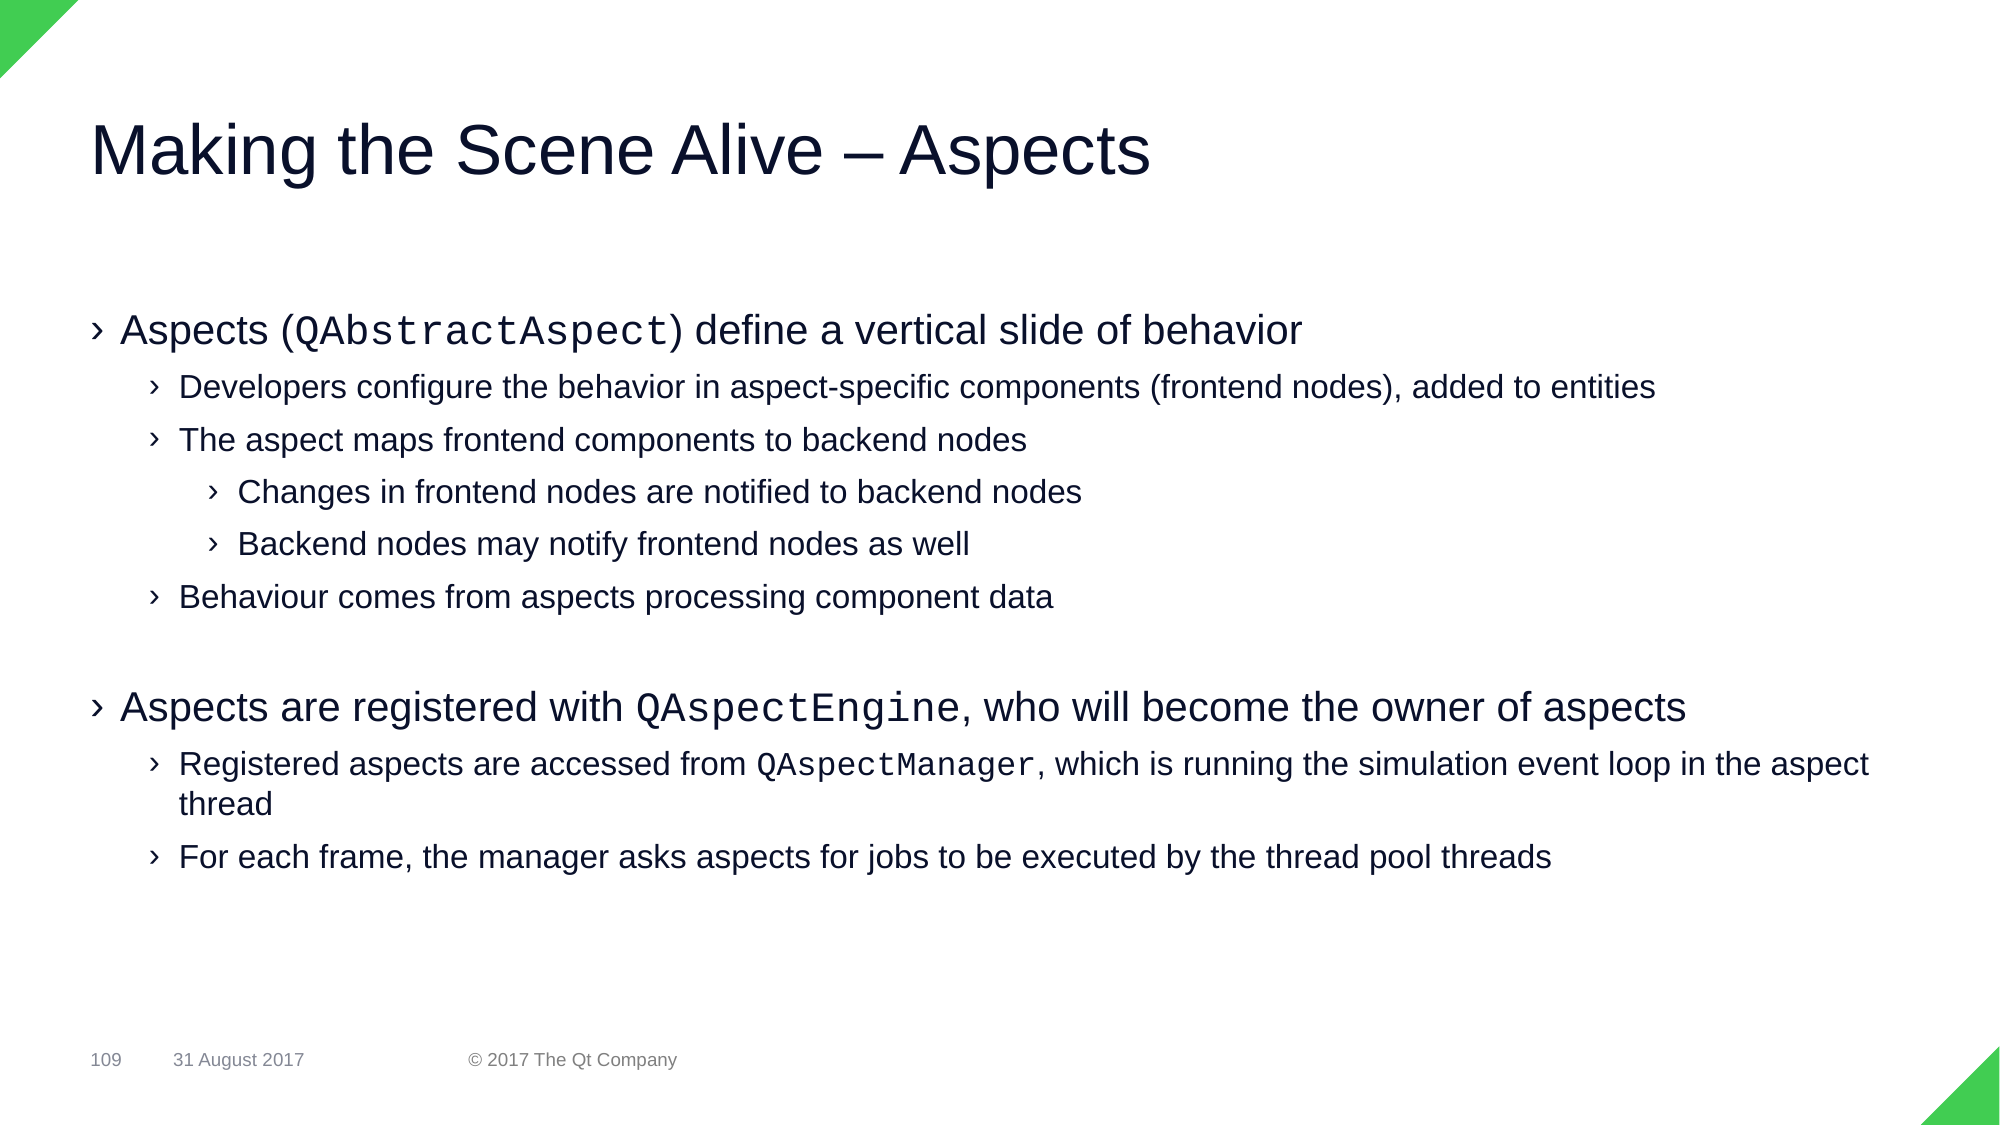

# Making the Scene Alive – Aspects
Aspects (QAbstractAspect) define a vertical slide of behavior
Developers configure the behavior in aspect-specific components (frontend nodes), added to entities
The aspect maps frontend components to backend nodes
Changes in frontend nodes are notified to backend nodes
Backend nodes may notify frontend nodes as well
Behaviour comes from aspects processing component data

Aspects are registered with QAspectEngine, who will become the owner of aspects
Registered aspects are accessed from QAspectManager, which is running the simulation event loop in the aspect thread
For each frame, the manager asks aspects for jobs to be executed by the thread pool threads

109
31 August 2017
© 2017 The Qt Company